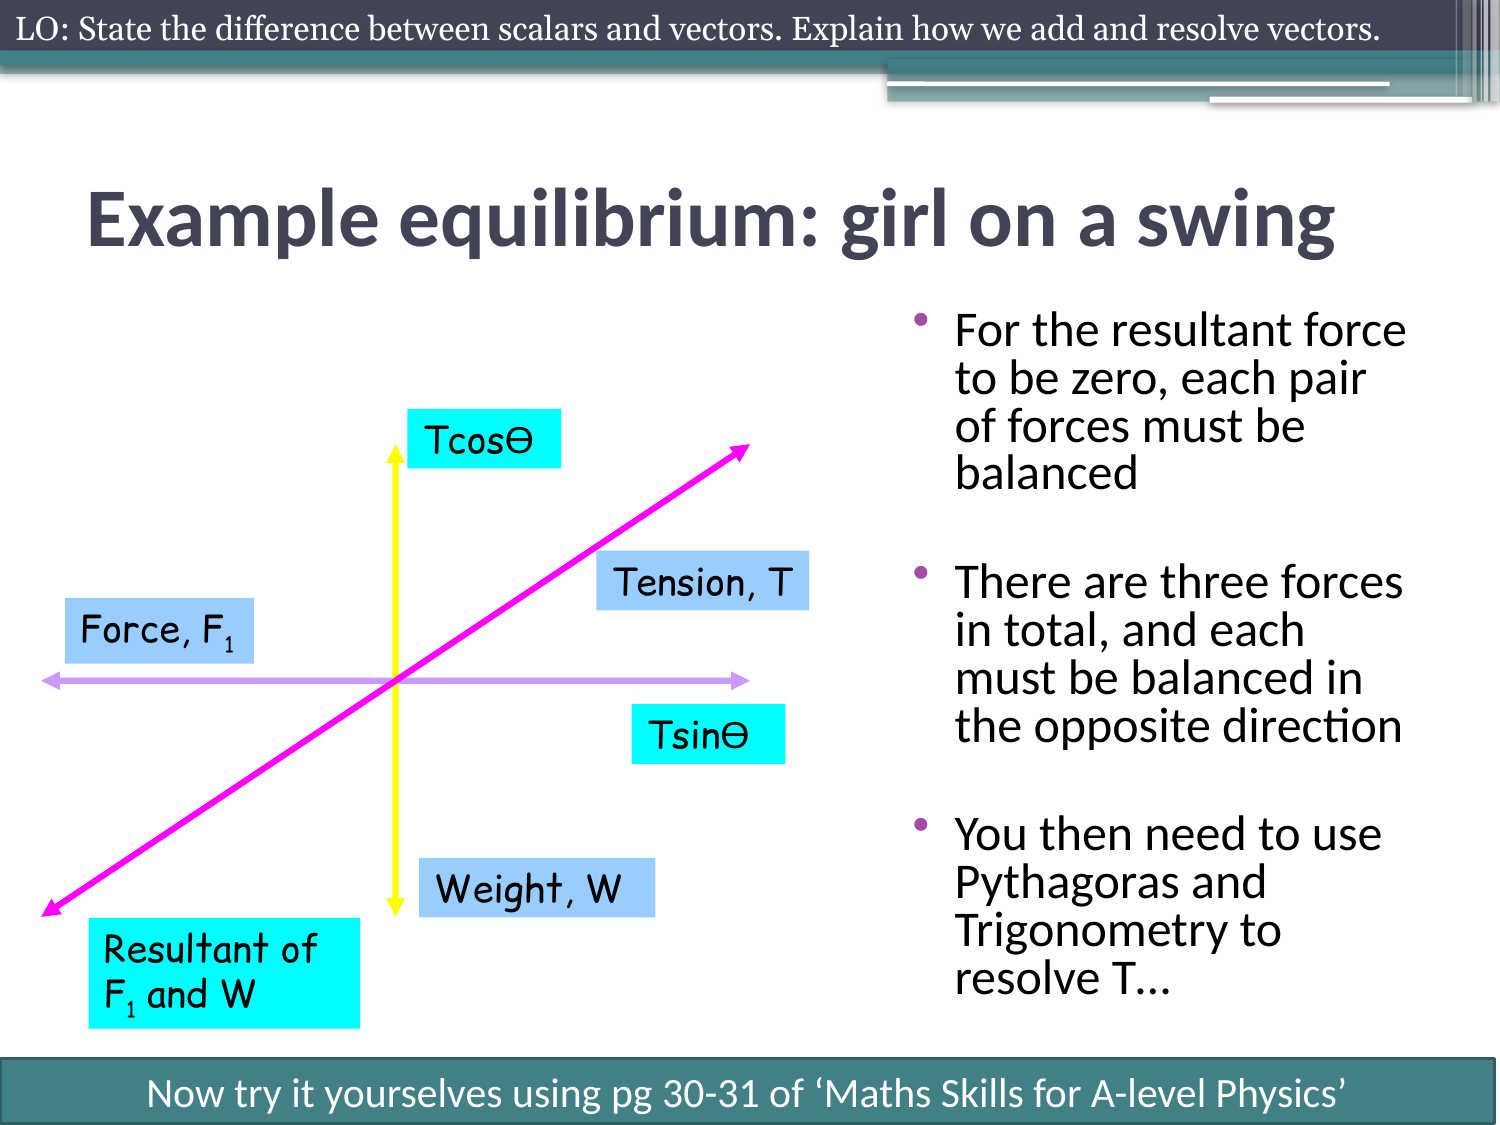

LO: State the difference between scalars and vectors. Explain how we add and resolve vectors.
# Example equilibrium: girl on a swing
For the resultant force to be zero, each pair of forces must be balanced

There are three forces in total, and each must be balanced in the opposite direction

You then need to use Pythagoras and Trigonometry to resolve T…
TcosƟ

Tension, T
Force, F1

TsinƟ
Weight, W
Resultant of F1 and W
Now try it yourselves using pg 30-31 of ‘Maths Skills for A-level Physics’